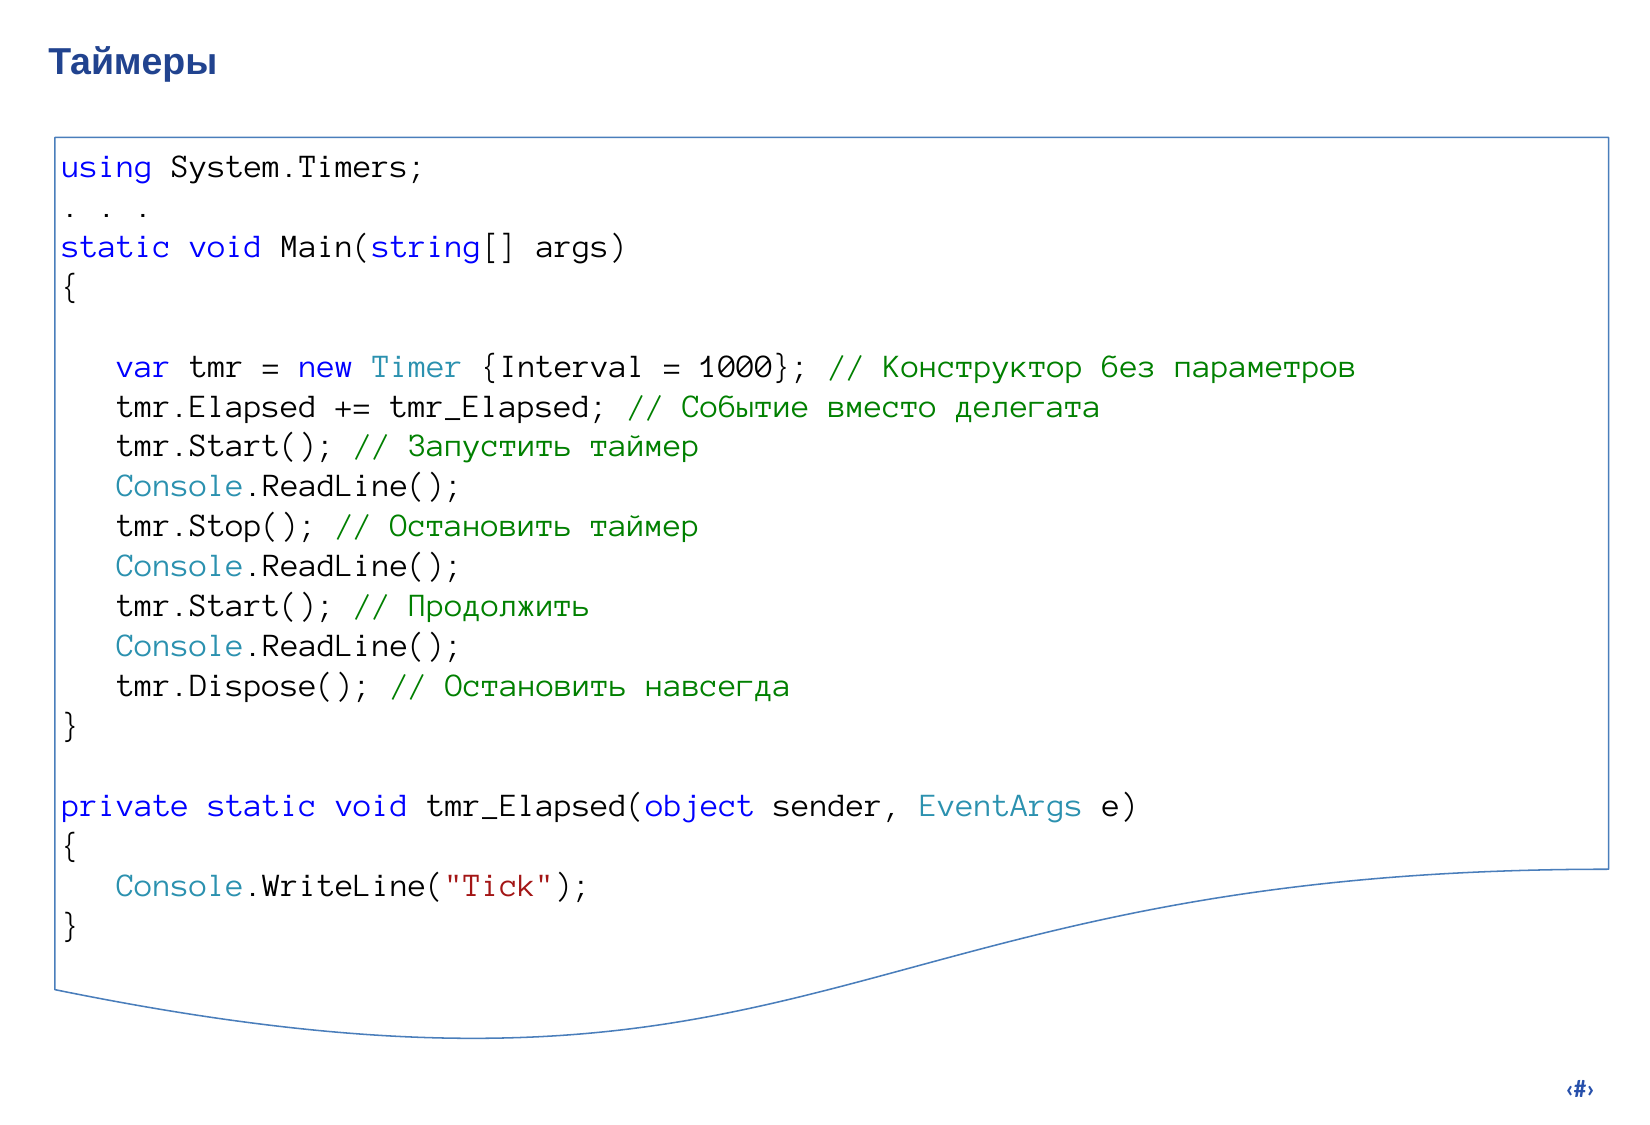

# Таймеры

using System.Timers;
. . .
static void Main(string[] args)
{

   var tmr = new Timer {Interval = 1000}; // Конструктор без параметров
   tmr.Elapsed += tmr_Elapsed; // Событие вместо делегата
   tmr.Start(); // Запустить таймер
   Console.ReadLine();
   tmr.Stop(); // Остановить таймер
   Console.ReadLine();
   tmr.Start(); // Продолжить
   Console.ReadLine();
   tmr.Dispose(); // Остановить навсегда
}

private static void tmr_Elapsed(object sender, EventArgs e)
{
   Console.WriteLine("Tick");
}